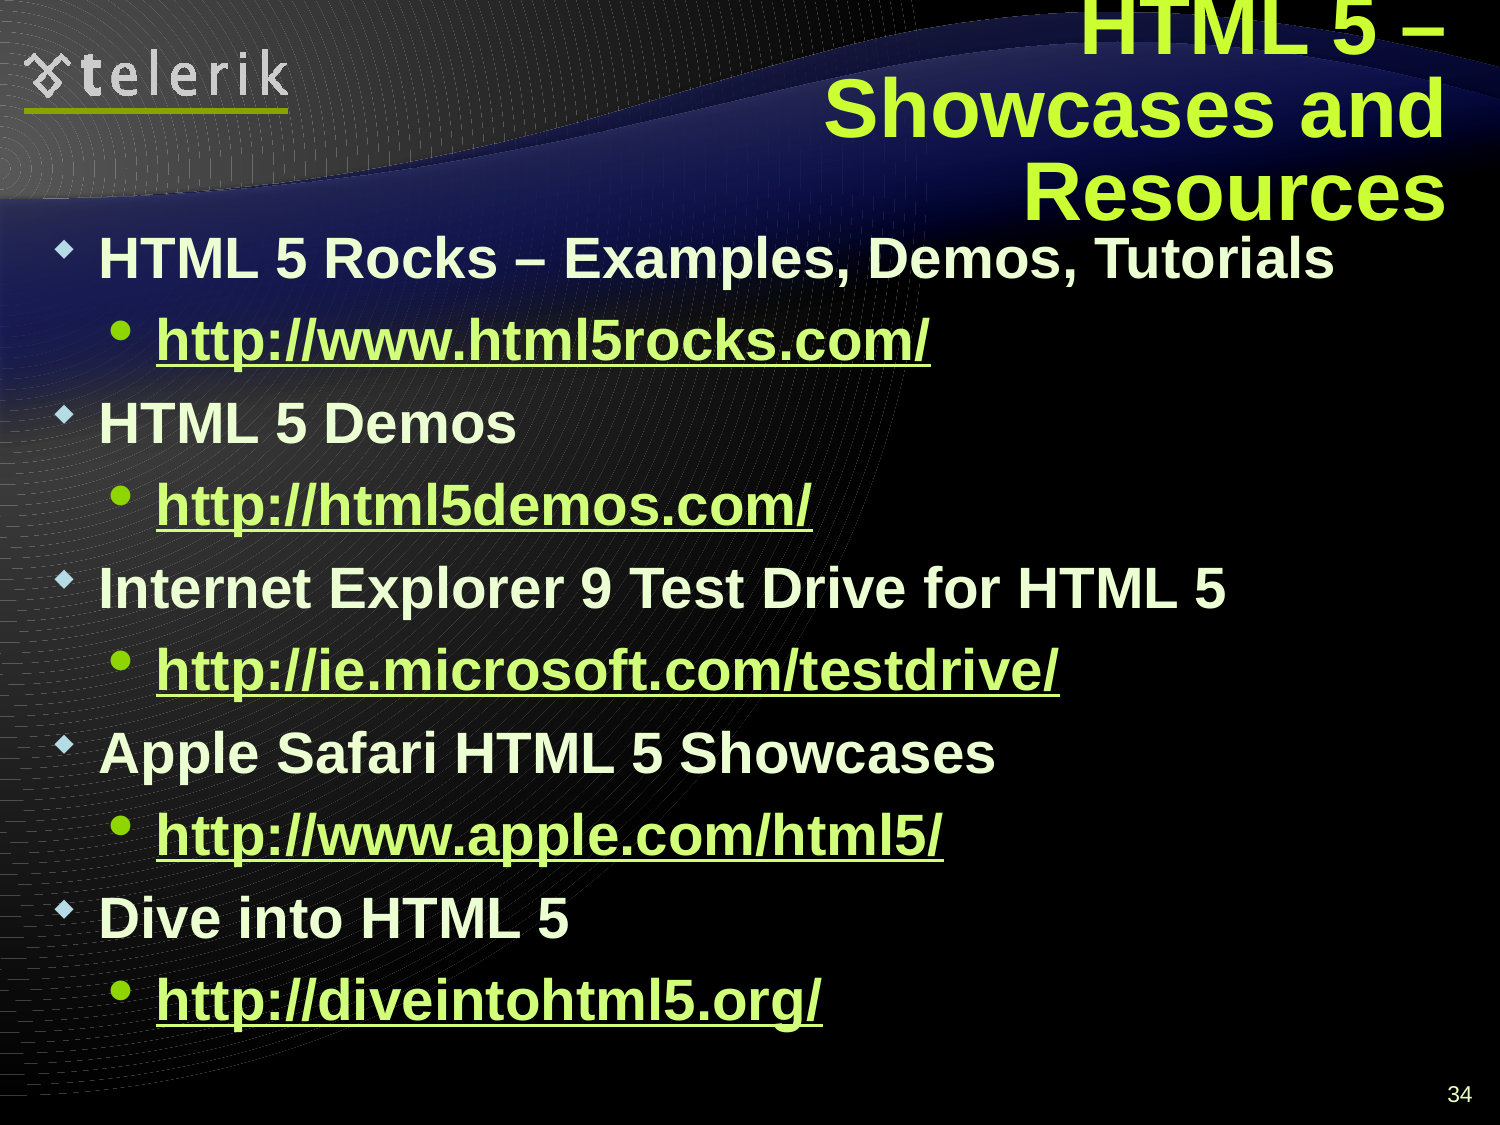

# HTML 5 – Showcases and Resources
HTML 5 Rocks – Examples, Demos, Tutorials
http://www.html5rocks.com/
HTML 5 Demos
http://html5demos.com/
Internet Explorer 9 Test Drive for HTML 5
http://ie.microsoft.com/testdrive/
Apple Safari HTML 5 Showcases
http://www.apple.com/html5/
Dive into HTML 5
http://diveintohtml5.org/
34